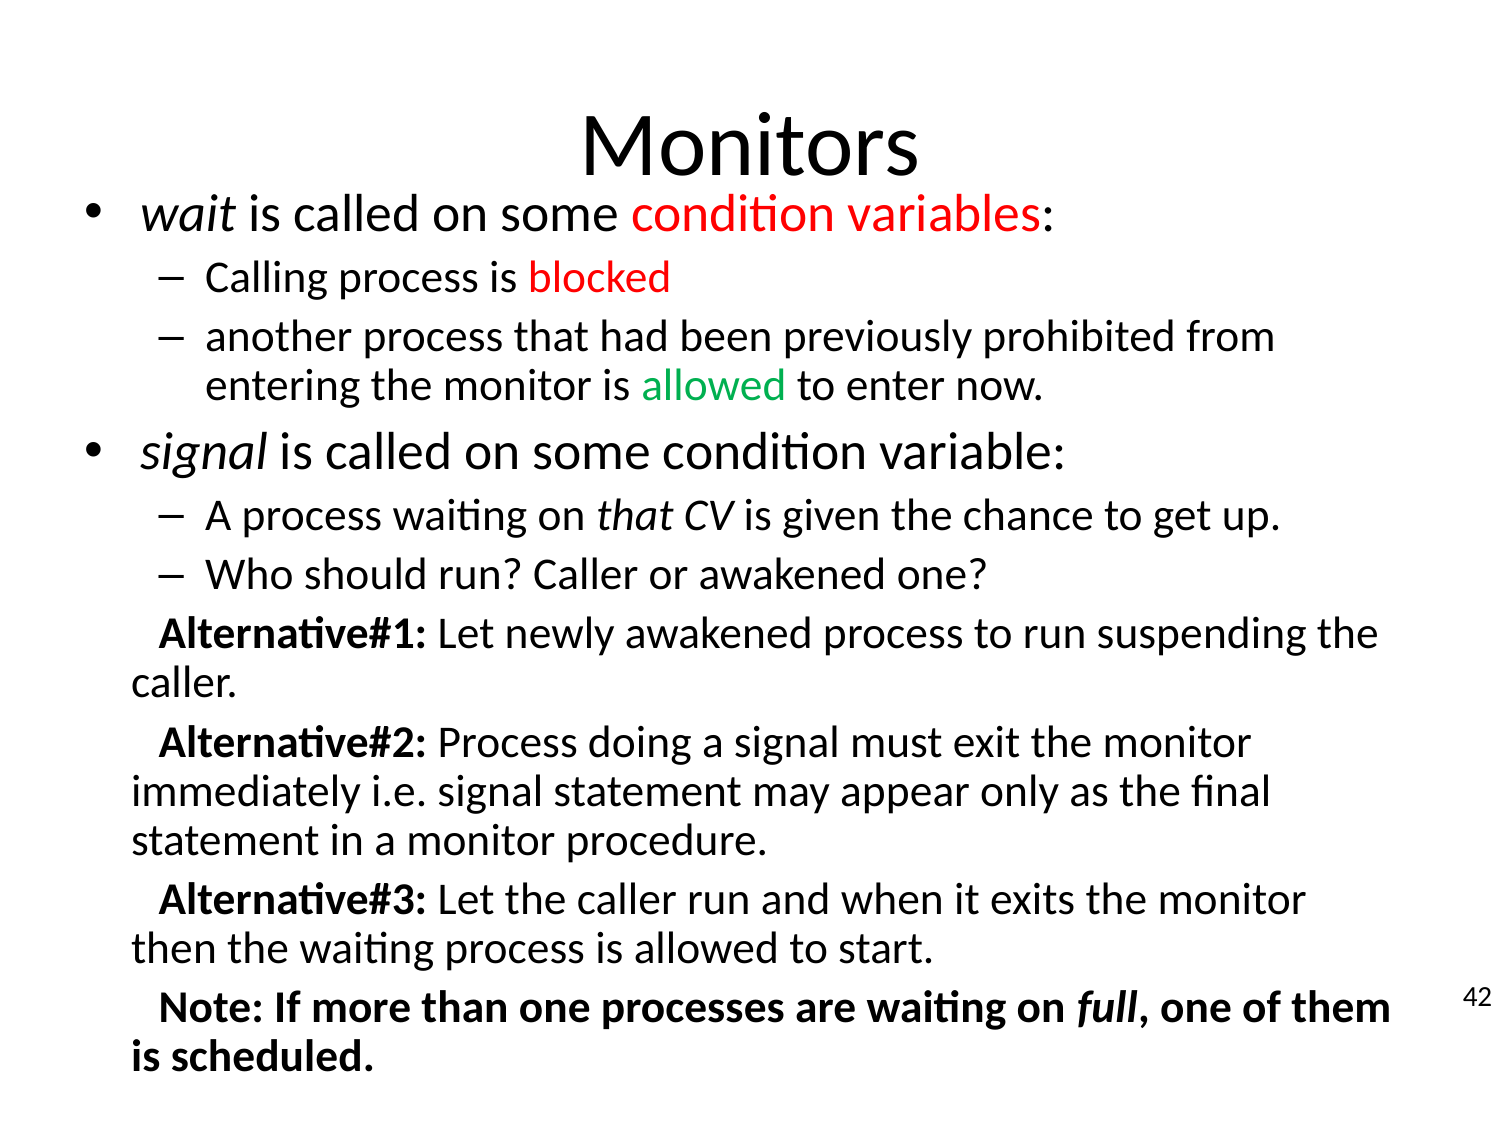

# Monitors
wait is called on some condition variables:
Calling process is blocked
another process that had been previously prohibited from entering the monitor is allowed to enter now.
signal is called on some condition variable:
A process waiting on that CV is given the chance to get up.
Who should run? Caller or awakened one?
Alternative#1: Let newly awakened process to run suspending the caller.
Alternative#2: Process doing a signal must exit the monitor immediately i.e. signal statement may appear only as the final statement in a monitor procedure.
Alternative#3: Let the caller run and when it exits the monitor then the waiting process is allowed to start.
Note: If more than one processes are waiting on full, one of them is scheduled.
42